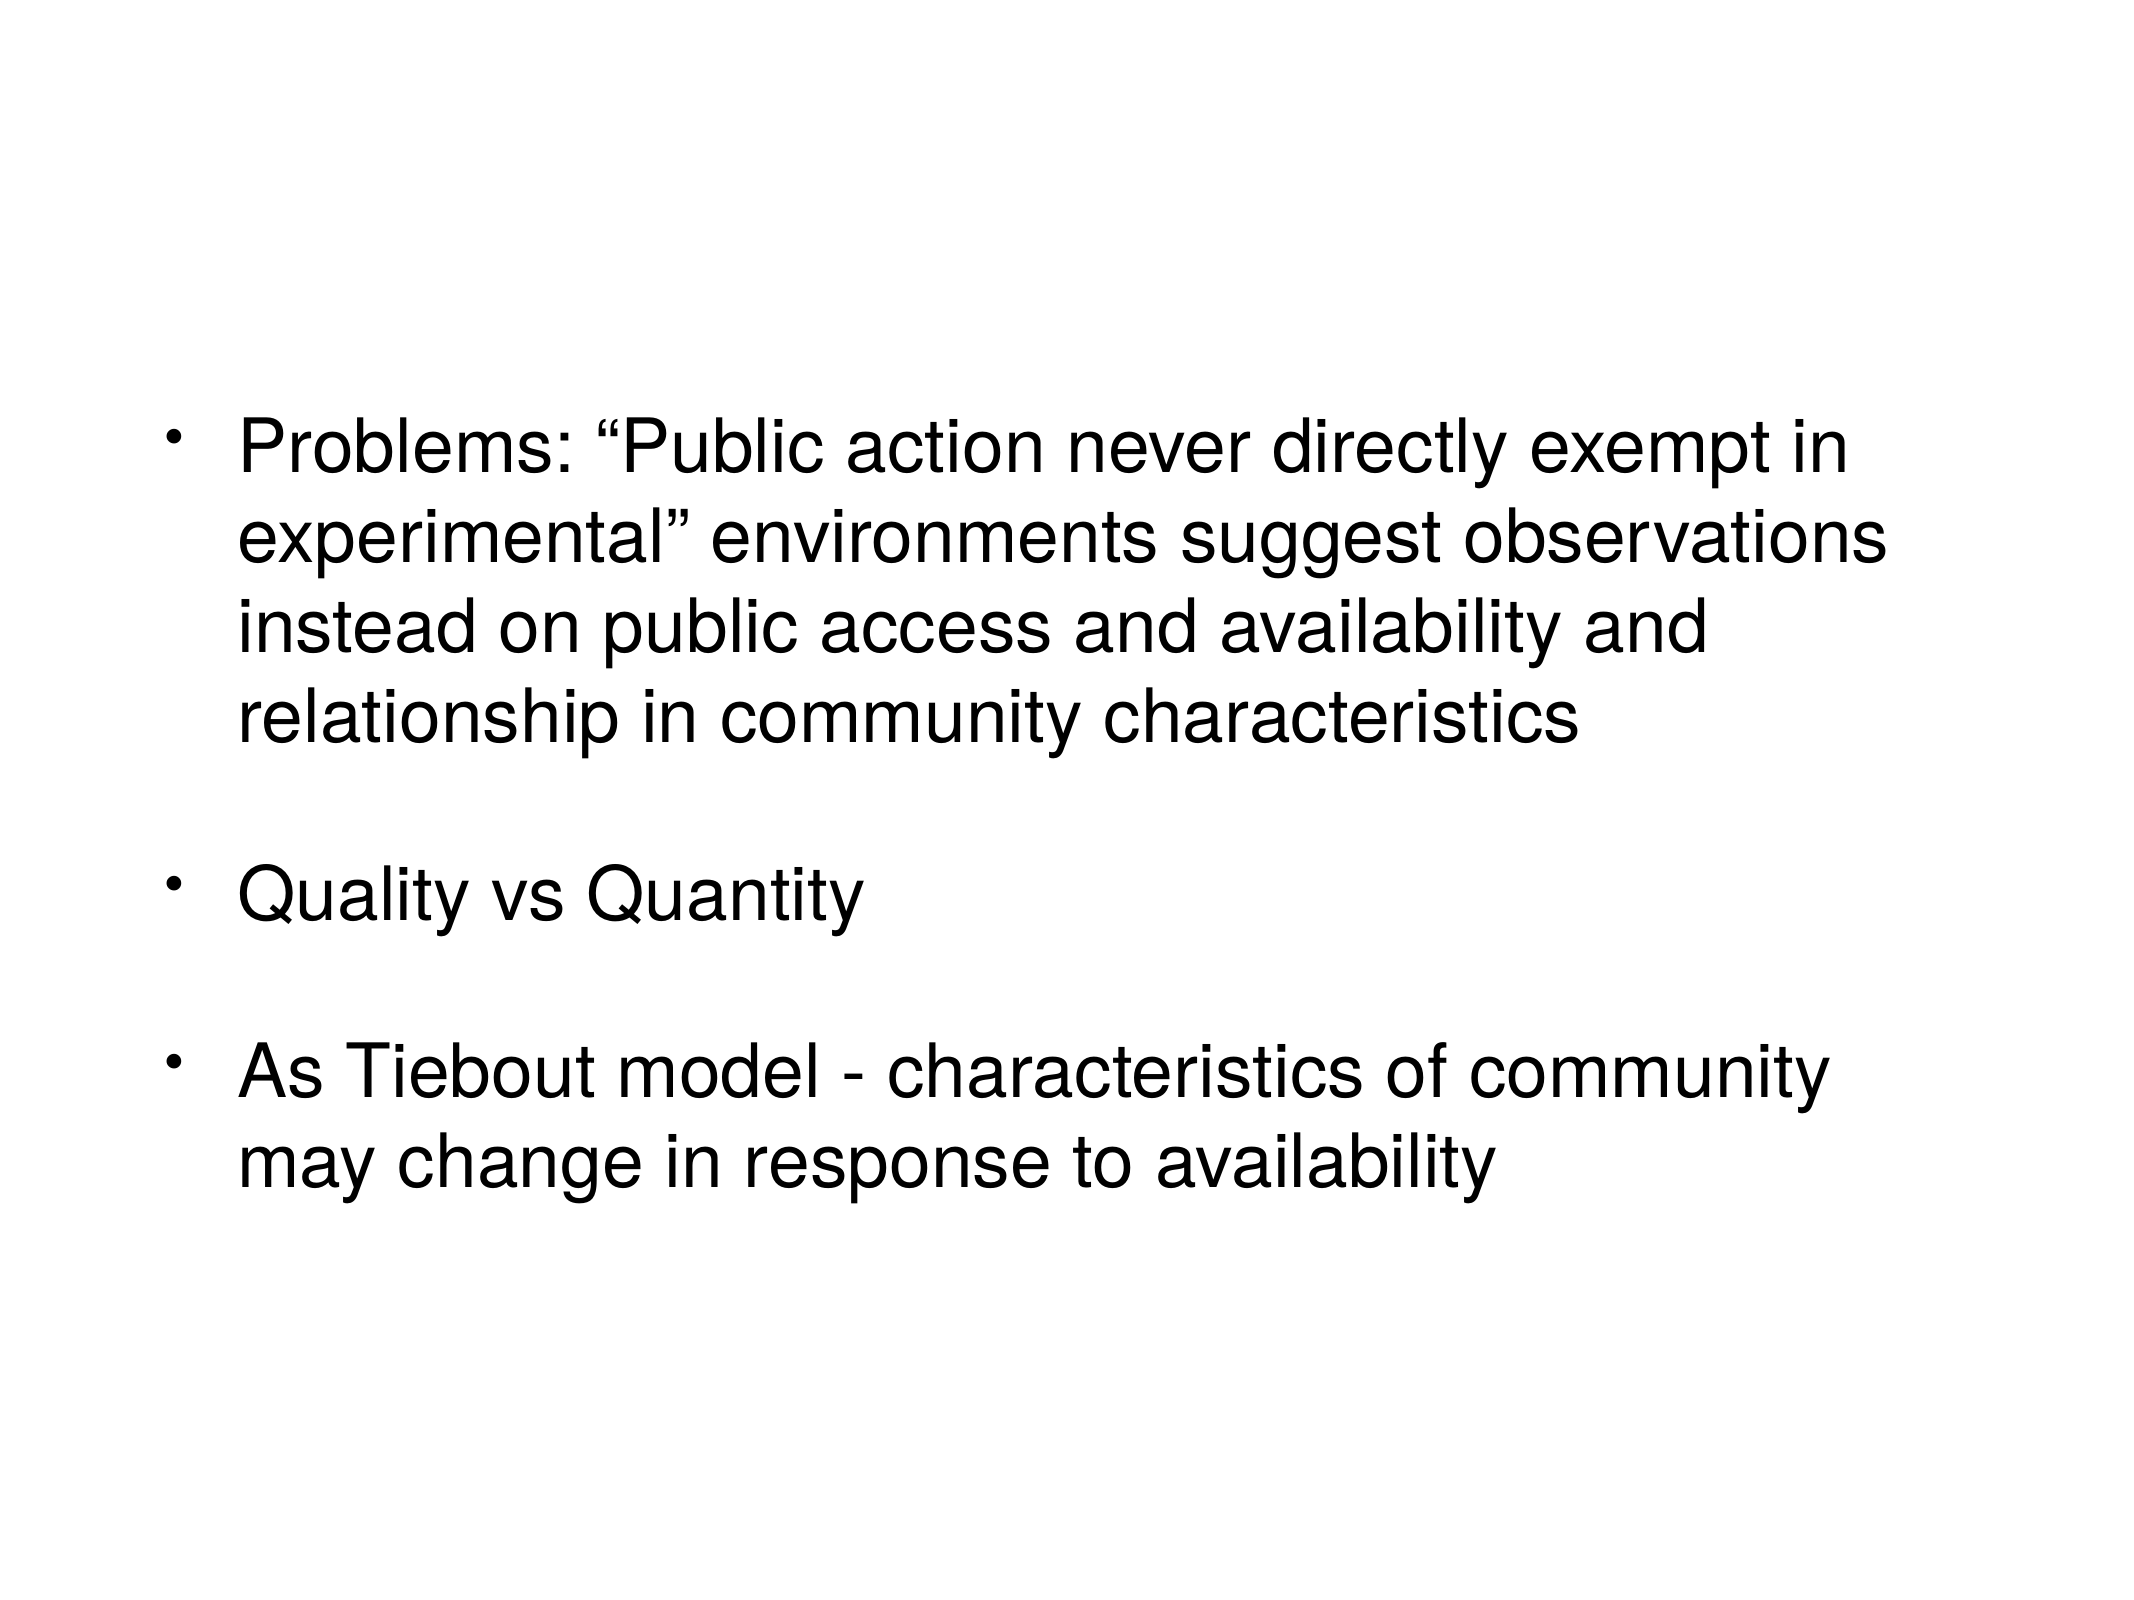

Problems: “Public action never directly exempt in experimental” environments suggest observations instead on public access and availability and relationship in community characteristics
Quality vs Quantity
As Tiebout model - characteristics of community may change in response to availability